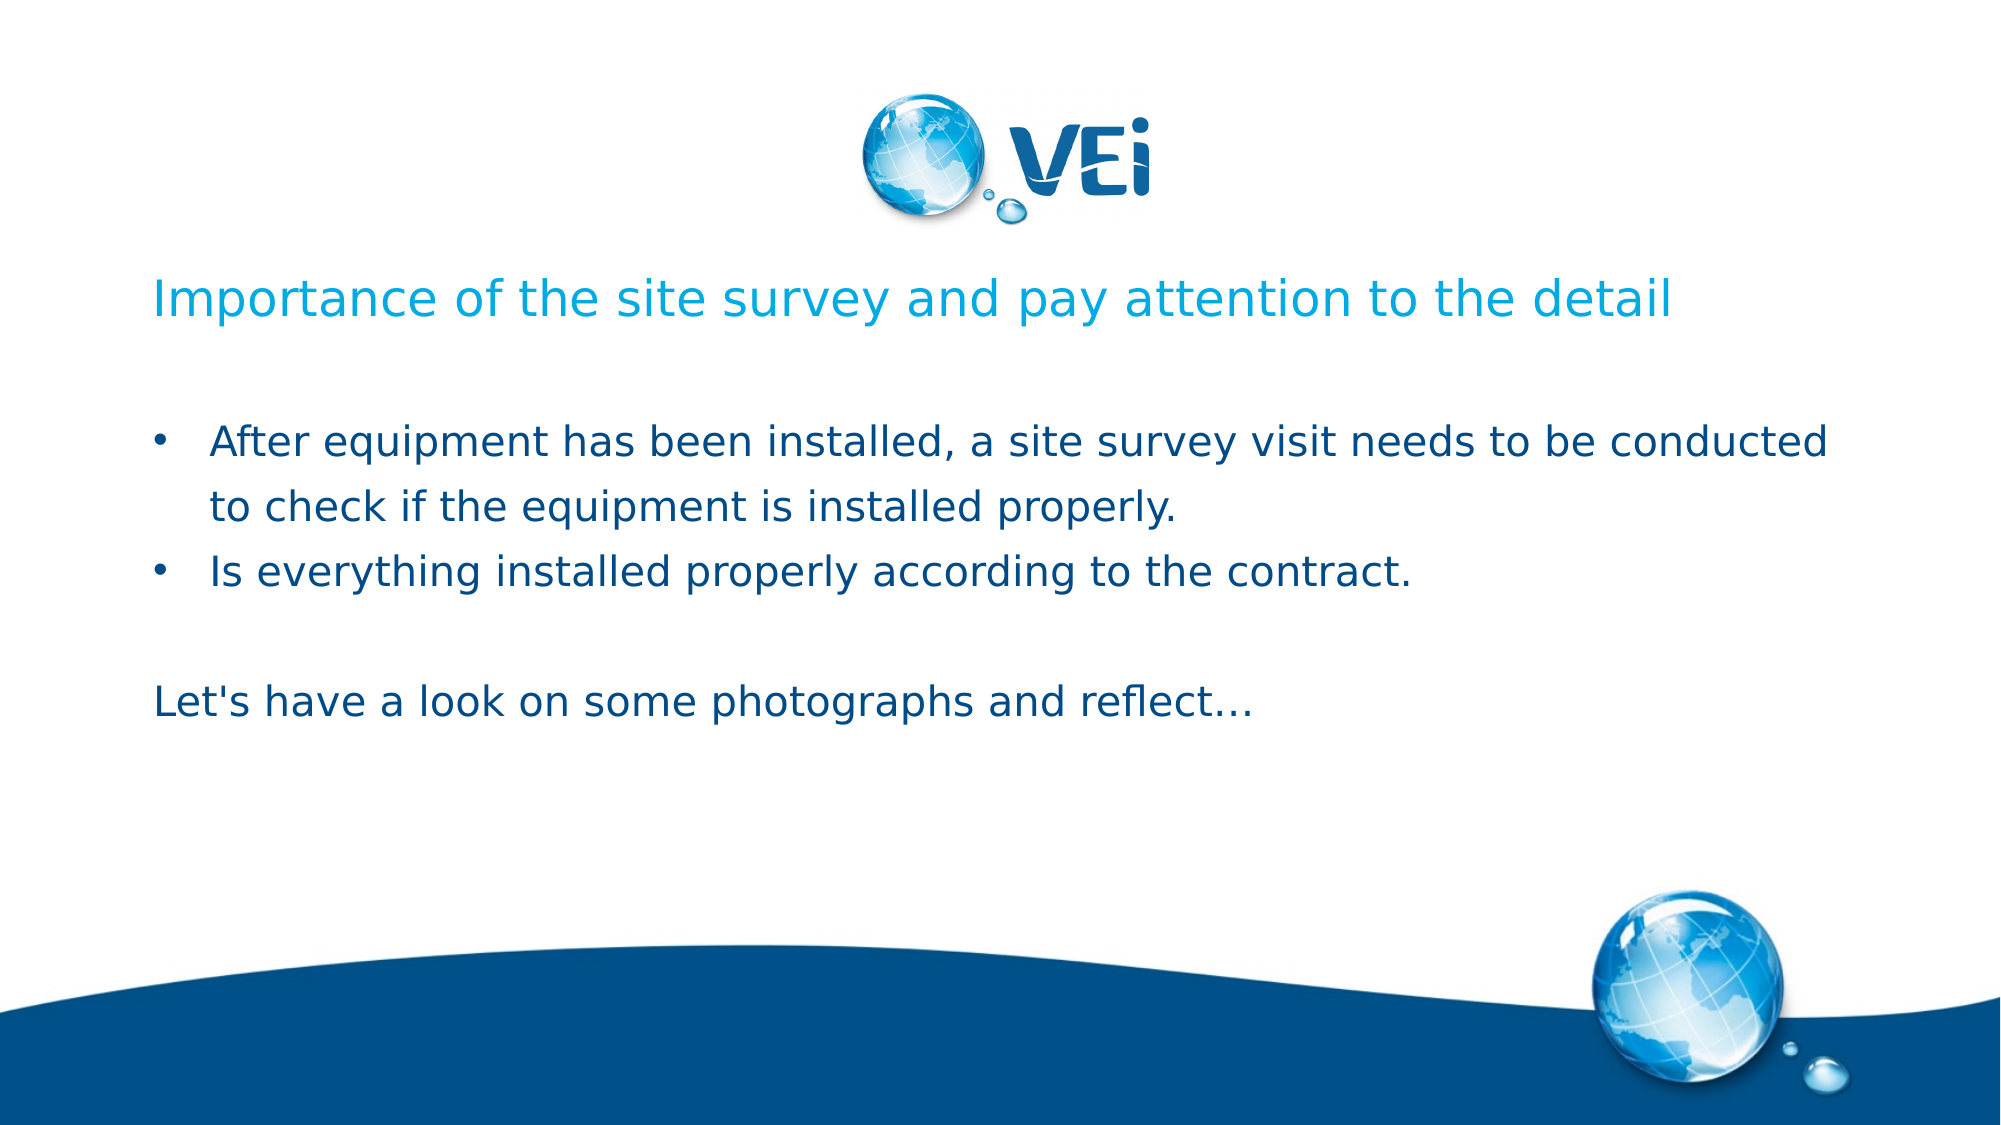

# Importance of the site survey and pay attention to the detail
After equipment has been installed, a site survey visit needs to be conducted to check if the equipment is installed properly.
Is everything installed properly according to the contract.

Let's have a look on some photographs and reflect…